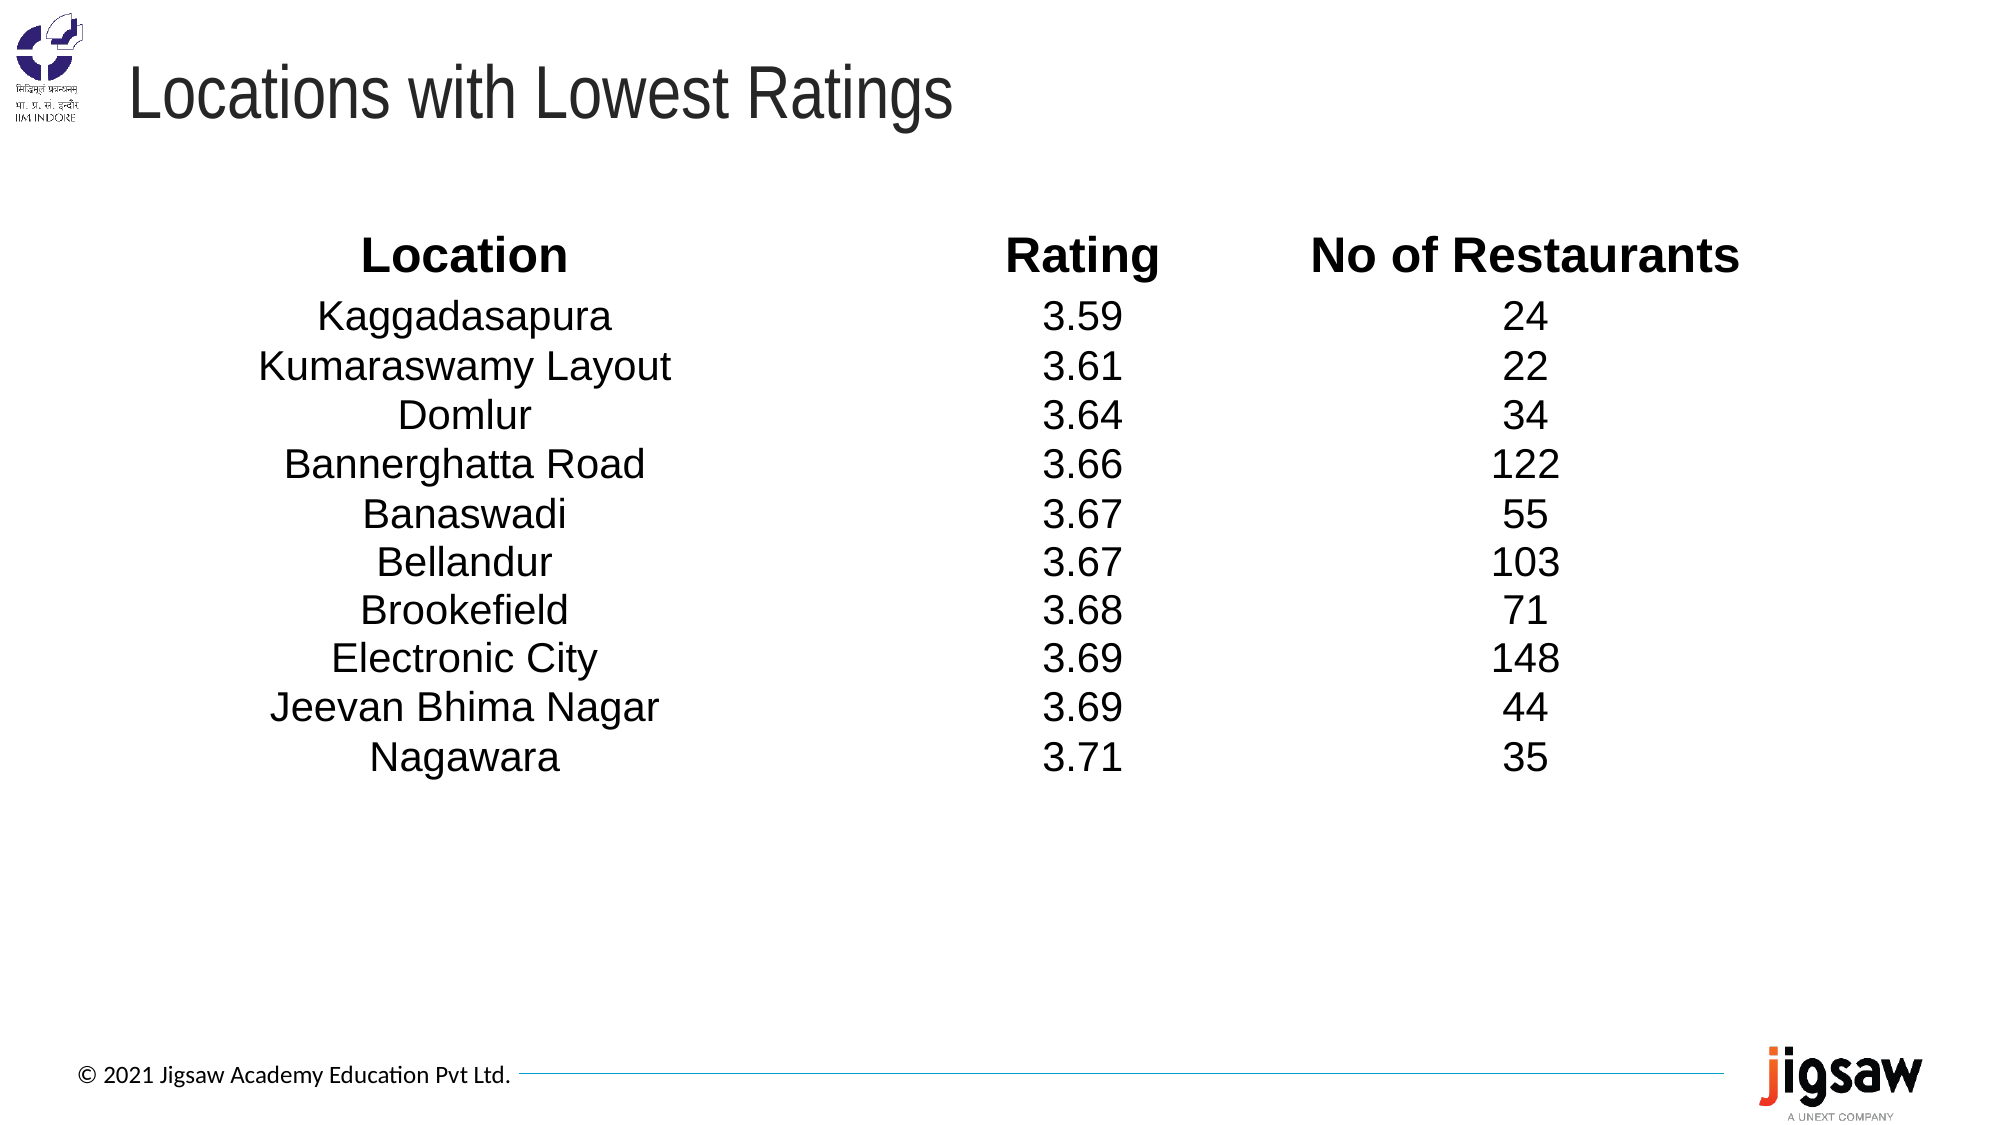

# Locations with Lowest Ratings
| Location | Rating | No of Restaurants |
| --- | --- | --- |
| Kaggadasapura | 3.59 | 24 |
| Kumaraswamy Layout | 3.61 | 22 |
| Domlur | 3.64 | 34 |
| Bannerghatta Road | 3.66 | 122 |
| Banaswadi | 3.67 | 55 |
| Bellandur | 3.67 | 103 |
| Brookefield | 3.68 | 71 |
| Electronic City | 3.69 | 148 |
| Jeevan Bhima Nagar | 3.69 | 44 |
| Nagawara | 3.71 | 35 |